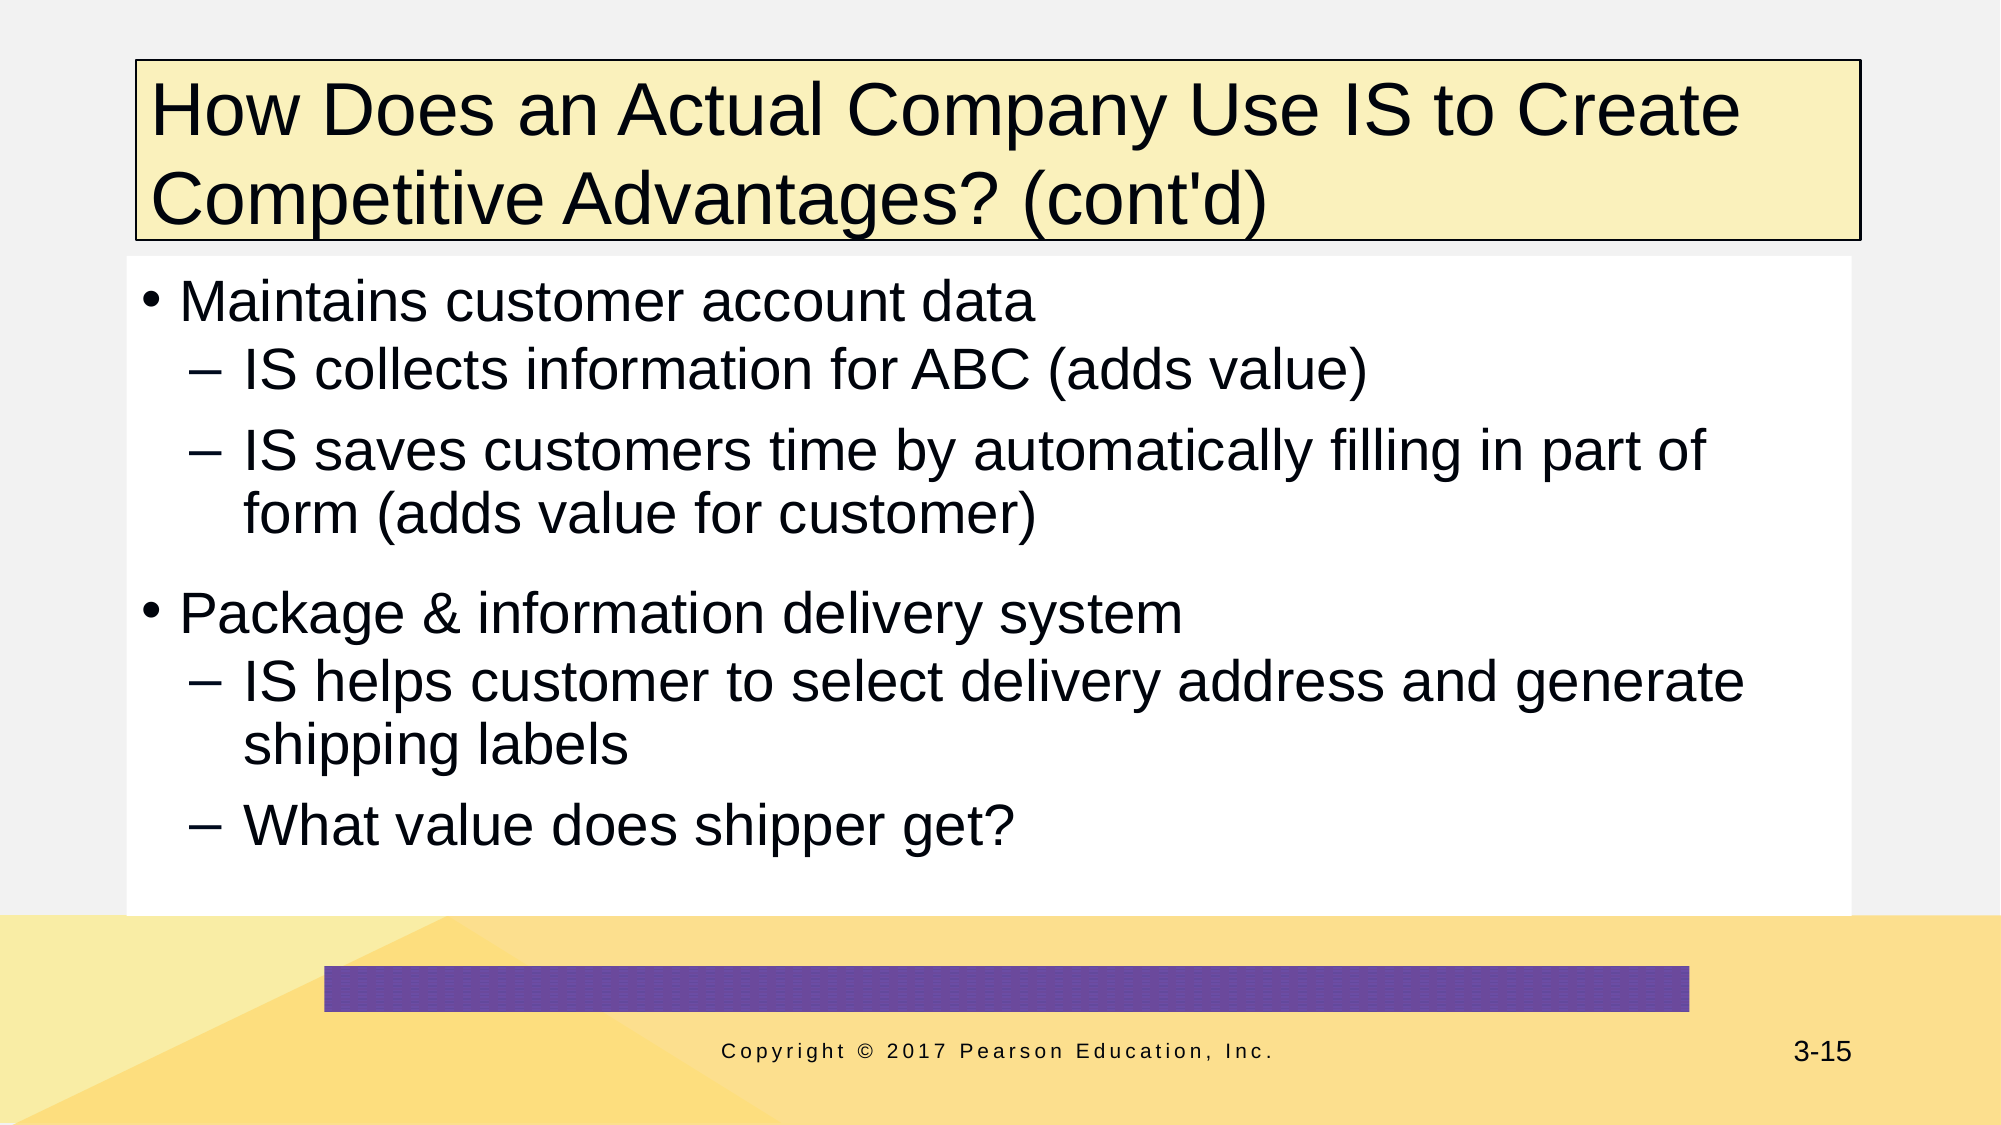

# How Does an Actual Company Use IS to Create Competitive Advantages? (cont'd)
Maintains customer account data
IS collects information for ABC (adds value)
IS saves customers time by automatically filling in part of form (adds value for customer)
Package & information delivery system
IS helps customer to select delivery address and generate shipping labels
What value does shipper get?
Copyright © 2017 Pearson Education, Inc.